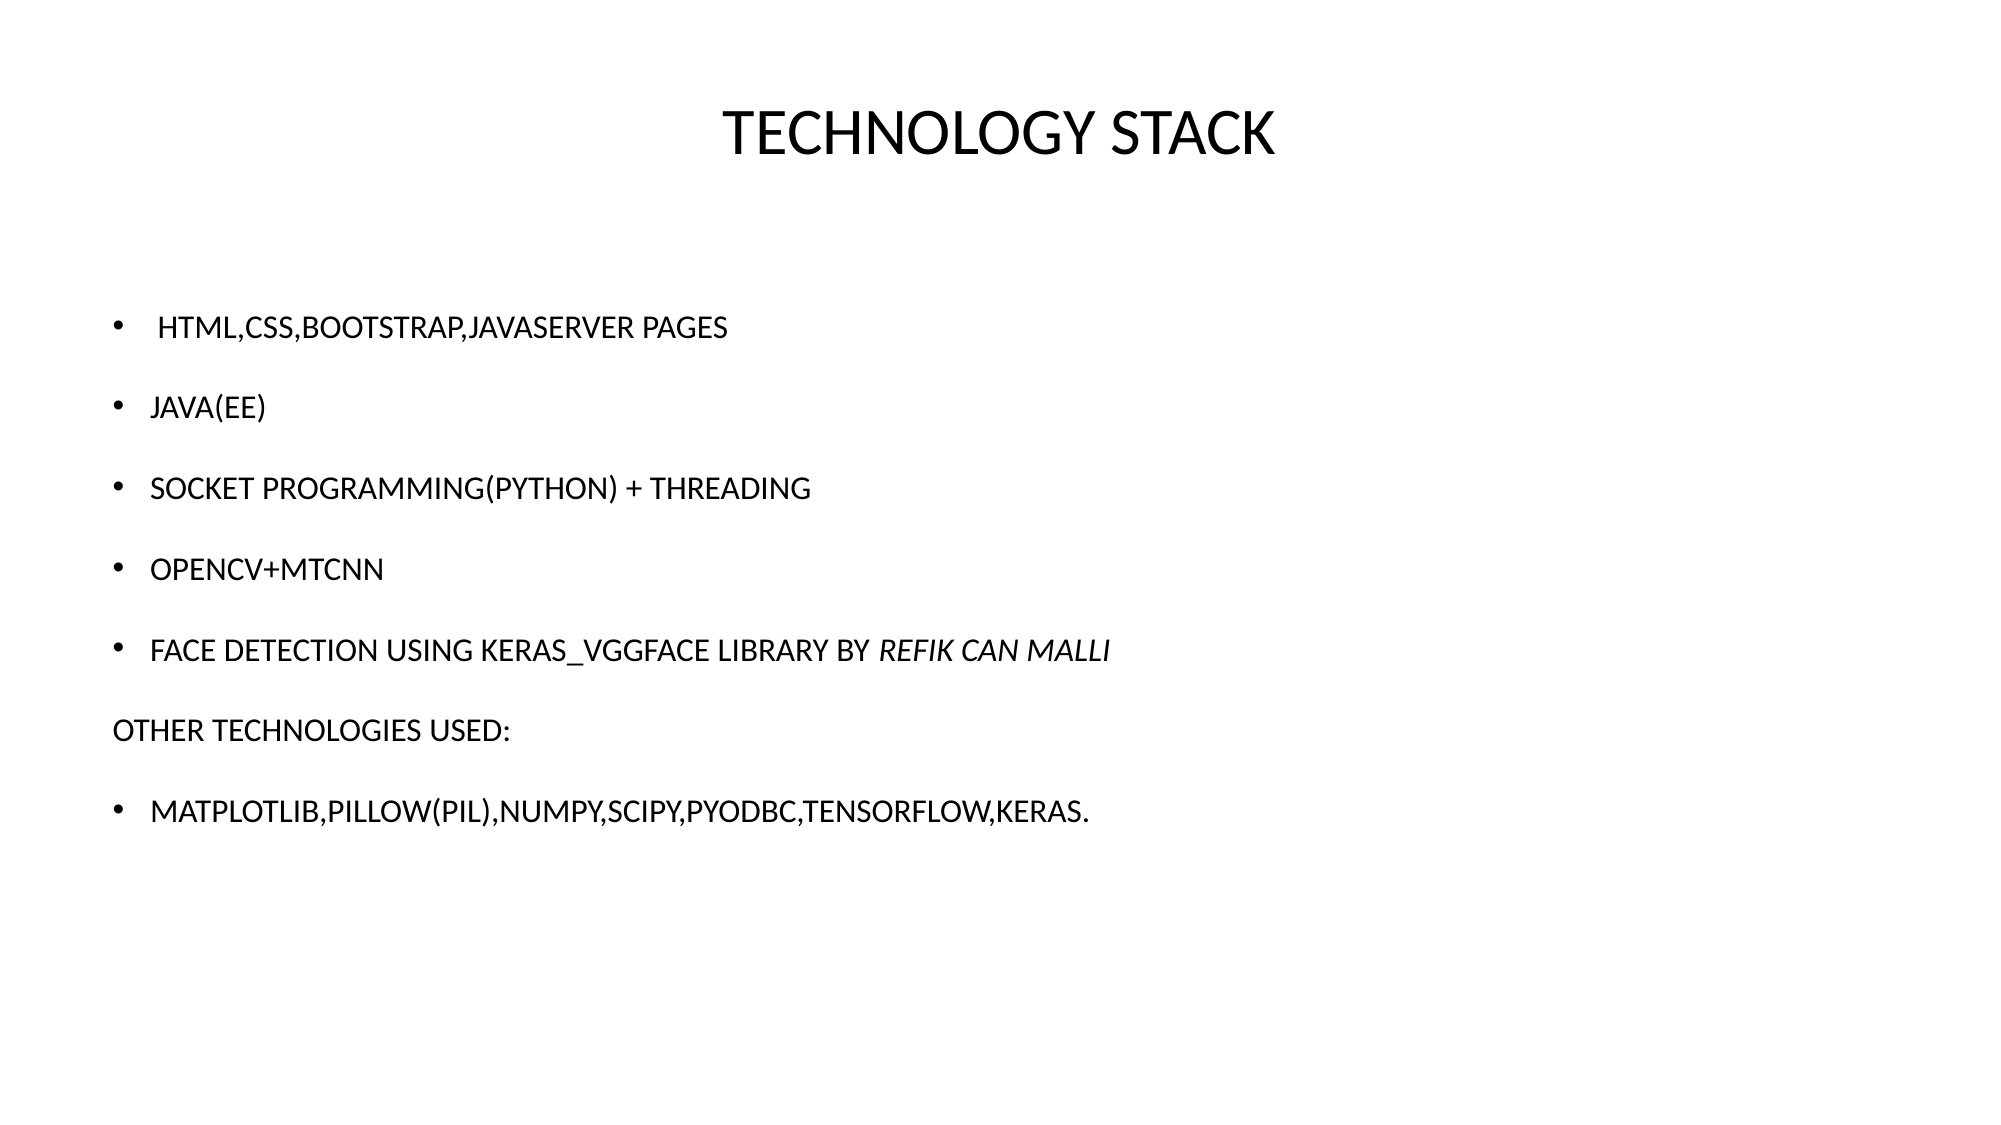

# Technology stack

 HTML,CSS,BOOTSTRAP,JAVASERVER PAGES
JAVA(EE)
SOCKET PROGRAMMING(PYTHON) + THREADING
OPENCV+MTCNN
FACE DETECTION USING KERAS_VGGFACE LIBRARY BY REFIK CAN MALLI
OTHER TECHNOLOGIES USED:
MATPLOTLIB,PILLOW(PIL),NUMPY,SCIPY,PYODBC,TENSORFLOW,KERAS.